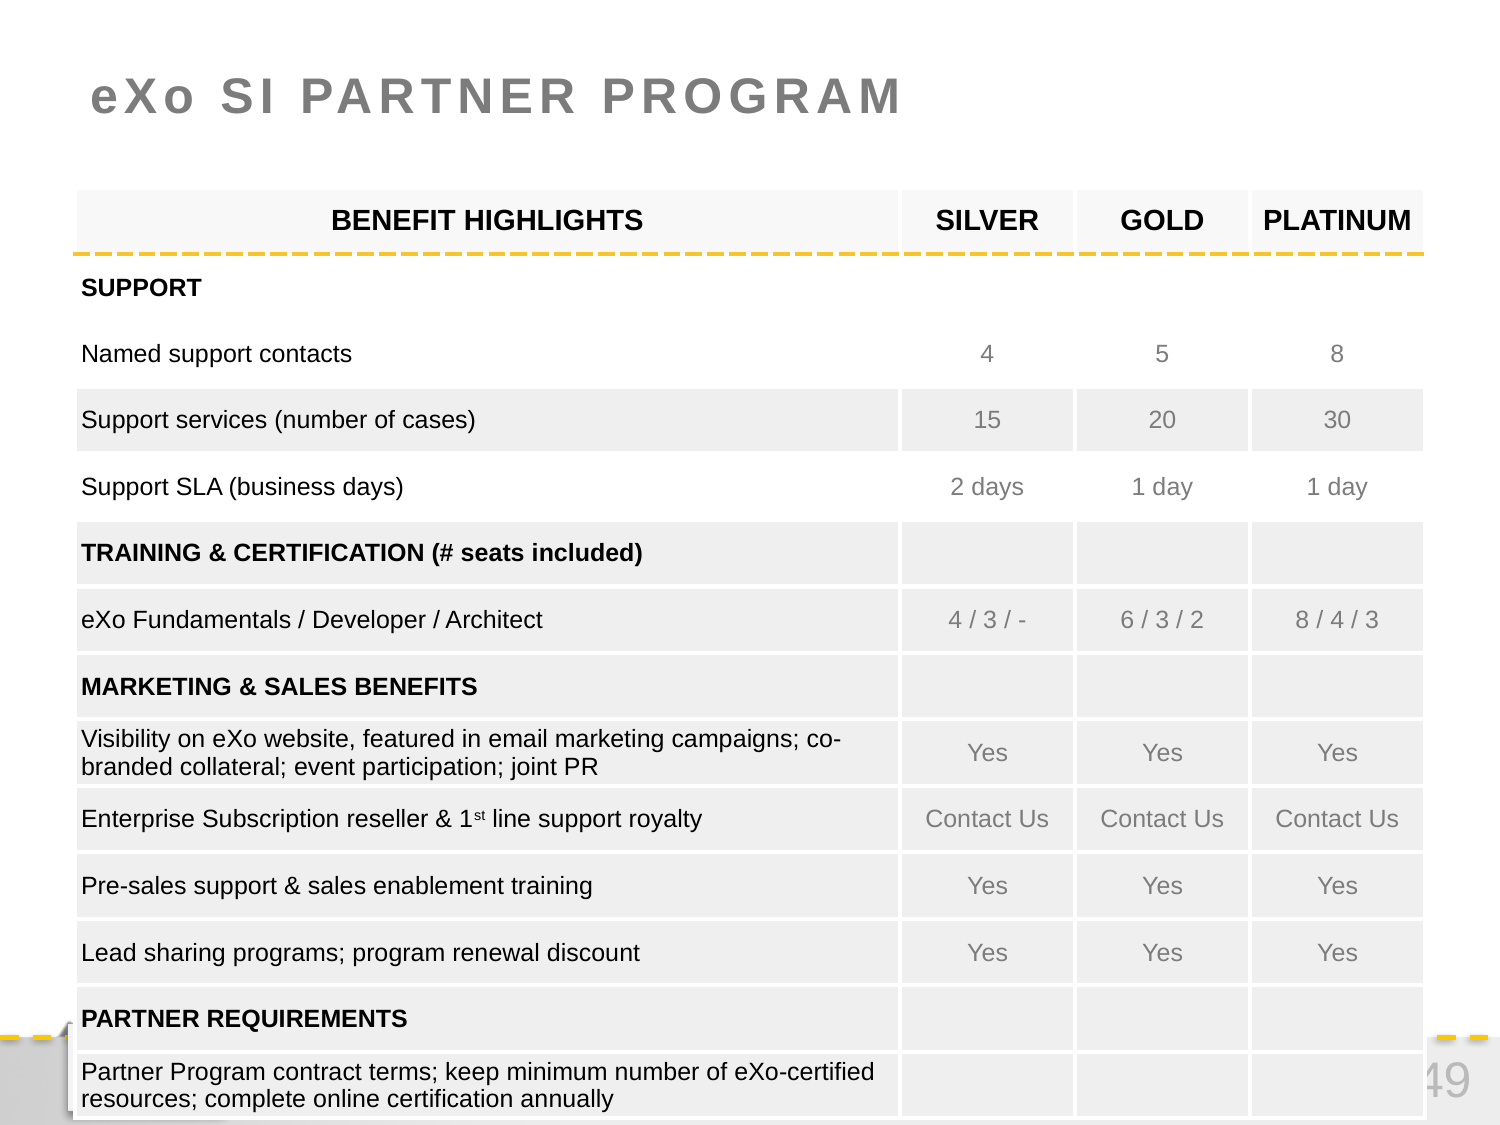

# eXo SI Partner Program
| Benefit Highlights | SILVER | GOLD | PLATINUM |
| --- | --- | --- | --- |
| SUPPORT |  |  |  |
| Named support contacts | 4 | 5 | 8 |
| Support services (number of cases) | 15 | 20 | 30 |
| Support SLA (business days) | 2 days | 1 day | 1 day |
| TRAINING & CERTIFICATION (# seats included) |  |  |  |
| eXo Fundamentals / Developer / Architect | 4 / 3 / - | 6 / 3 / 2 | 8 / 4 / 3 |
| Marketing & Sales Benefits |  |  |  |
| Visibility on eXo website, featured in email marketing campaigns; co-branded collateral; event participation; joint PR | Yes | Yes | Yes |
| Enterprise Subscription reseller & 1st line support royalty | Contact Us | Contact Us | Contact Us |
| Pre-sales support & sales enablement training | Yes | Yes | Yes |
| Lead sharing programs; program renewal discount | Yes | Yes | Yes |
| Partner Requirements |  |  |  |
| Partner Program contract terms; keep minimum number of eXo-certified resources; complete online certification annually |  |  |  |
| MARKETING BENEFITS |  |  |  |  |
| --- | --- | --- | --- | --- |
| Joint marketing: webinar | - | - | Yes | Yes |
| Early product roadmap review with eXo | - | - | Yes | Yes |
| SALES BENEFITS |  |  |  |  |
| --- | --- | --- | --- | --- |
| Enterprise Subscription reseller & 1st line support royalty | Contact Us | Contact Us | Contact Us | Contact Us |
| PARTNER REQUIREMENTS |  |  |  |  |
| Agree to eXo Partner Program contract terms and conditions | Yes | Yes | Yes | Yes |
| Provide level 1 support | Yes | Yes | Yes | Yes |
| KEEP A MINIMUM NUMBER OF TRAINED & eXo-CERTIFIED RESOURCES |  |  |  |  |
| ...... eXo Fundamentals | 1 | 3 | 3 | 5 |
| ...... eXo Developer | 1 | 1 | 2 | 3 |
| ...... eXo Architect | - | - | 1 | 2 |
| Successfully complete annual online certification exam | Yes | Yes | Yes | Yes |